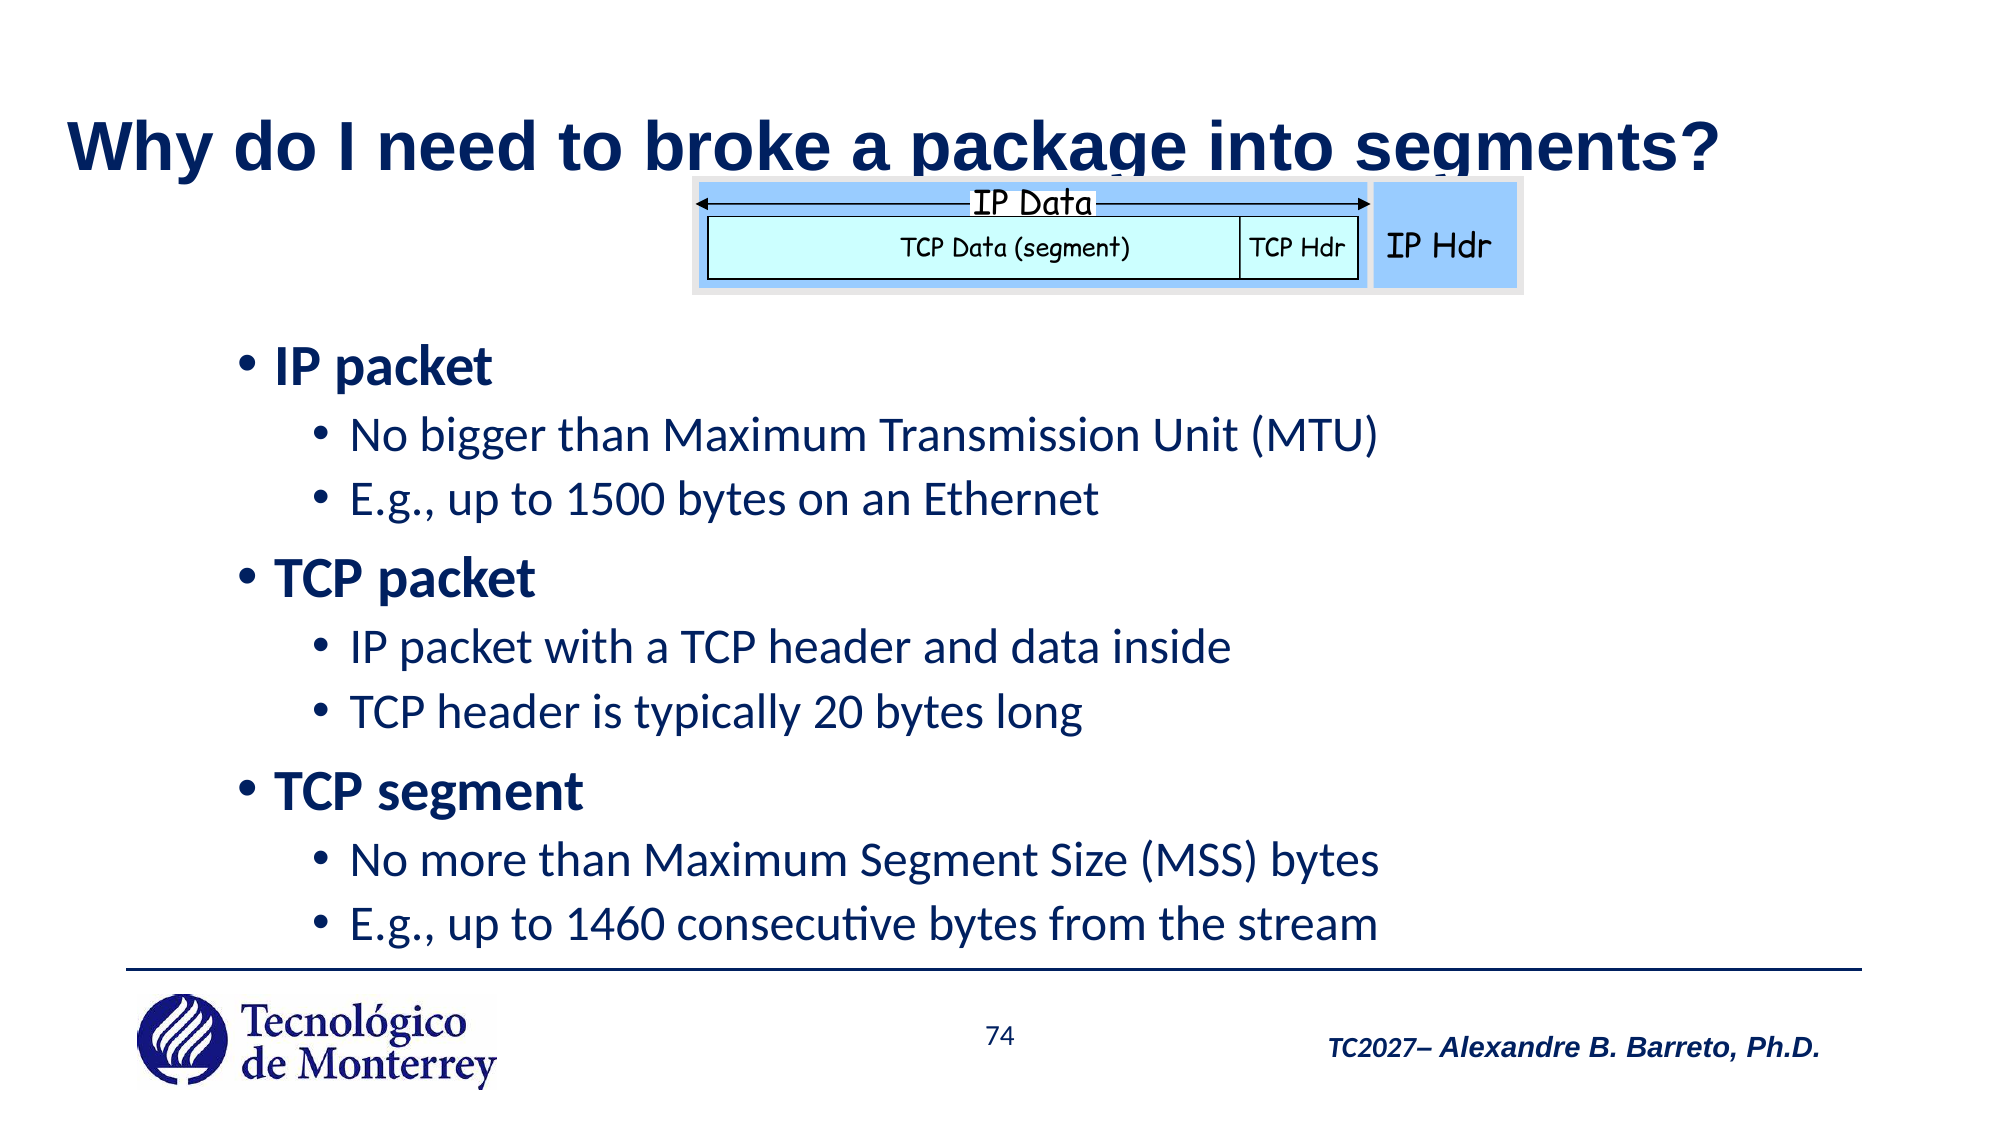

# Why do I need to broke a package into segments?
IP Data

IP Hdr
TCP Data (segment)
TCP Hdr
IP packet
No bigger than Maximum Transmission Unit (MTU)
E.g., up to 1500 bytes on an Ethernet
TCP packet
IP packet with a TCP header and data inside
TCP header is typically 20 bytes long
TCP segment
No more than Maximum Segment Size (MSS) bytes
E.g., up to 1460 consecutive bytes from the stream